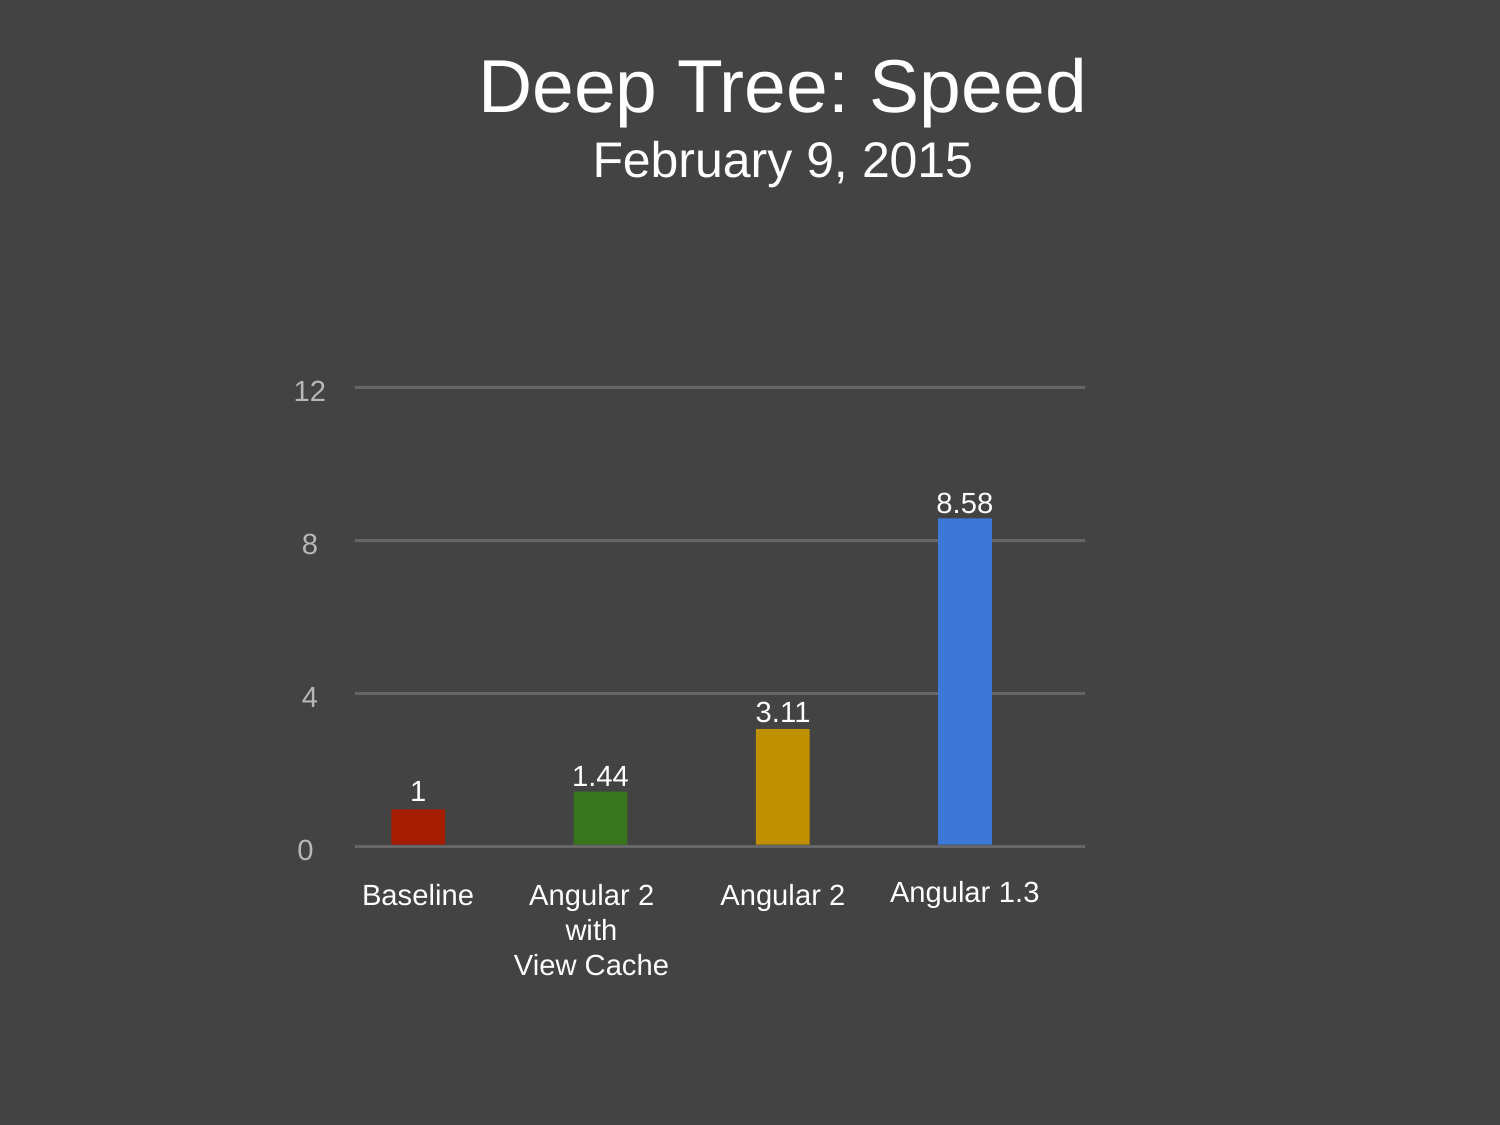

# Deep Tree: Speed
February 9, 2015
12
8.58

Angular 1.3
8
4
3.11

Angular 2
1.44

Angular 2
with
View Cache
1

Baseline
0